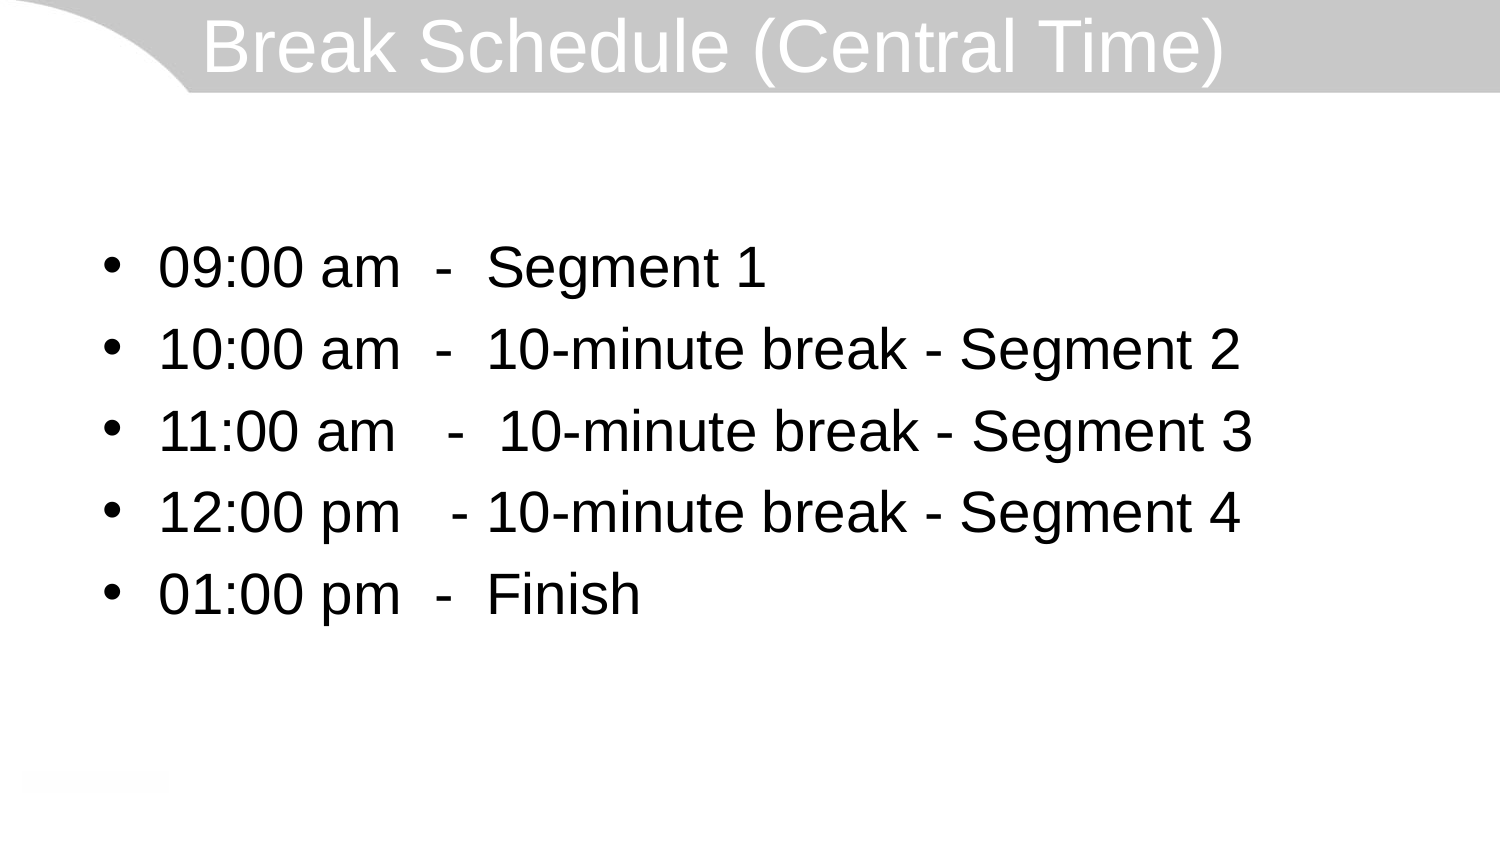

# Break Schedule (Central Time)
09:00 am  -  Segment 1
10:00 am  -  10-minute break - Segment 2
11:00 am   -  10-minute break - Segment 3
12:00 pm   - 10-minute break - Segment 4
01:00 pm  -  Finish